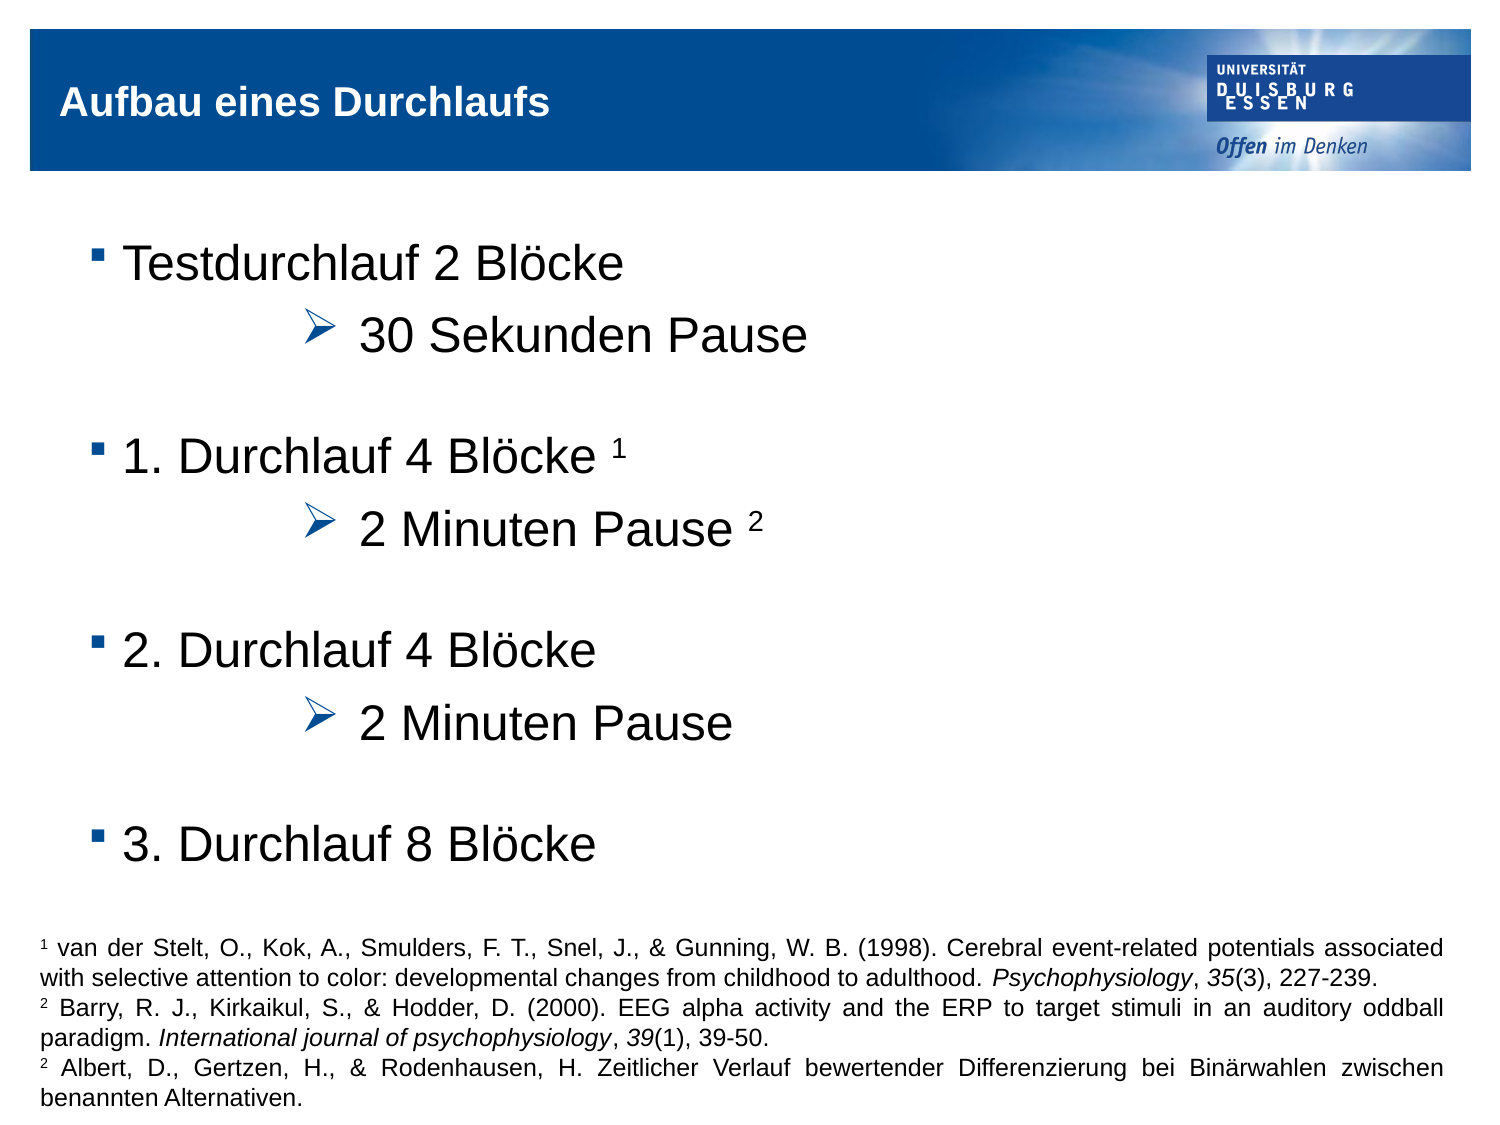

# Aufbau eines Durchlaufs
 Testdurchlauf 2 Blöcke
30 Sekunden Pause

 1. Durchlauf 4 Blöcke 1
2 Minuten Pause 2

 2. Durchlauf 4 Blöcke
2 Minuten Pause

 3. Durchlauf 8 Blöcke
1 van der Stelt, O., Kok, A., Smulders, F. T., Snel, J., & Gunning, W. B. (1998). Cerebral event-related potentials associated with selective attention to color: developmental changes from childhood to adulthood. Psychophysiology, 35(3), 227-239.
2 Barry, R. J., Kirkaikul, S., & Hodder, D. (2000). EEG alpha activity and the ERP to target stimuli in an auditory oddball paradigm. International journal of psychophysiology, 39(1), 39-50.
2 Albert, D., Gertzen, H., & Rodenhausen, H. Zeitlicher Verlauf bewertender Differenzierung bei Binärwahlen zwischen benannten Alternativen.